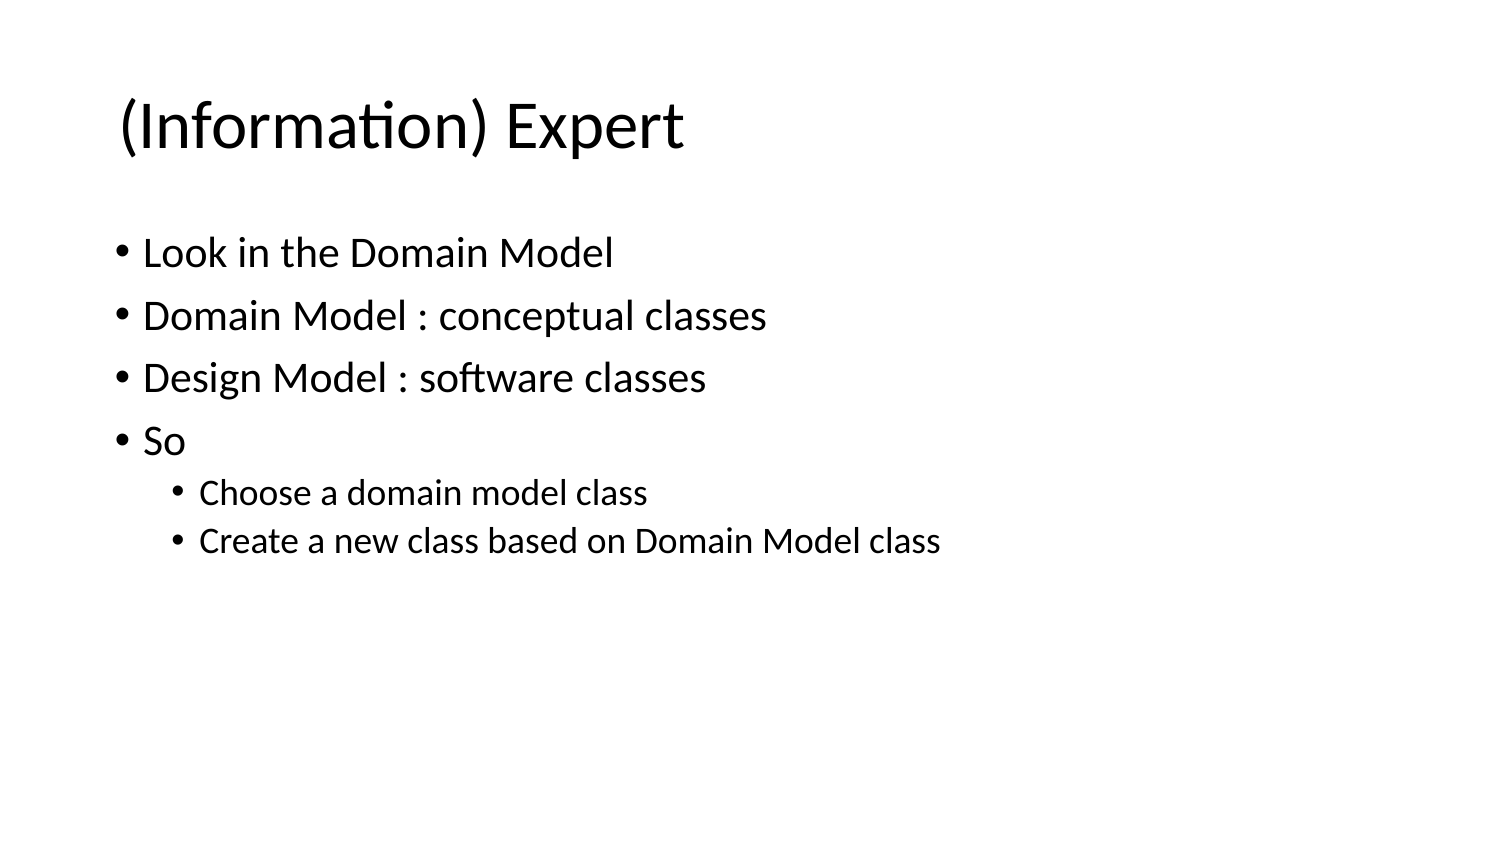

# (Information) Expert
Look in the Domain Model
Domain Model : conceptual classes
Design Model : software classes
So
Choose a domain model class
Create a new class based on Domain Model class